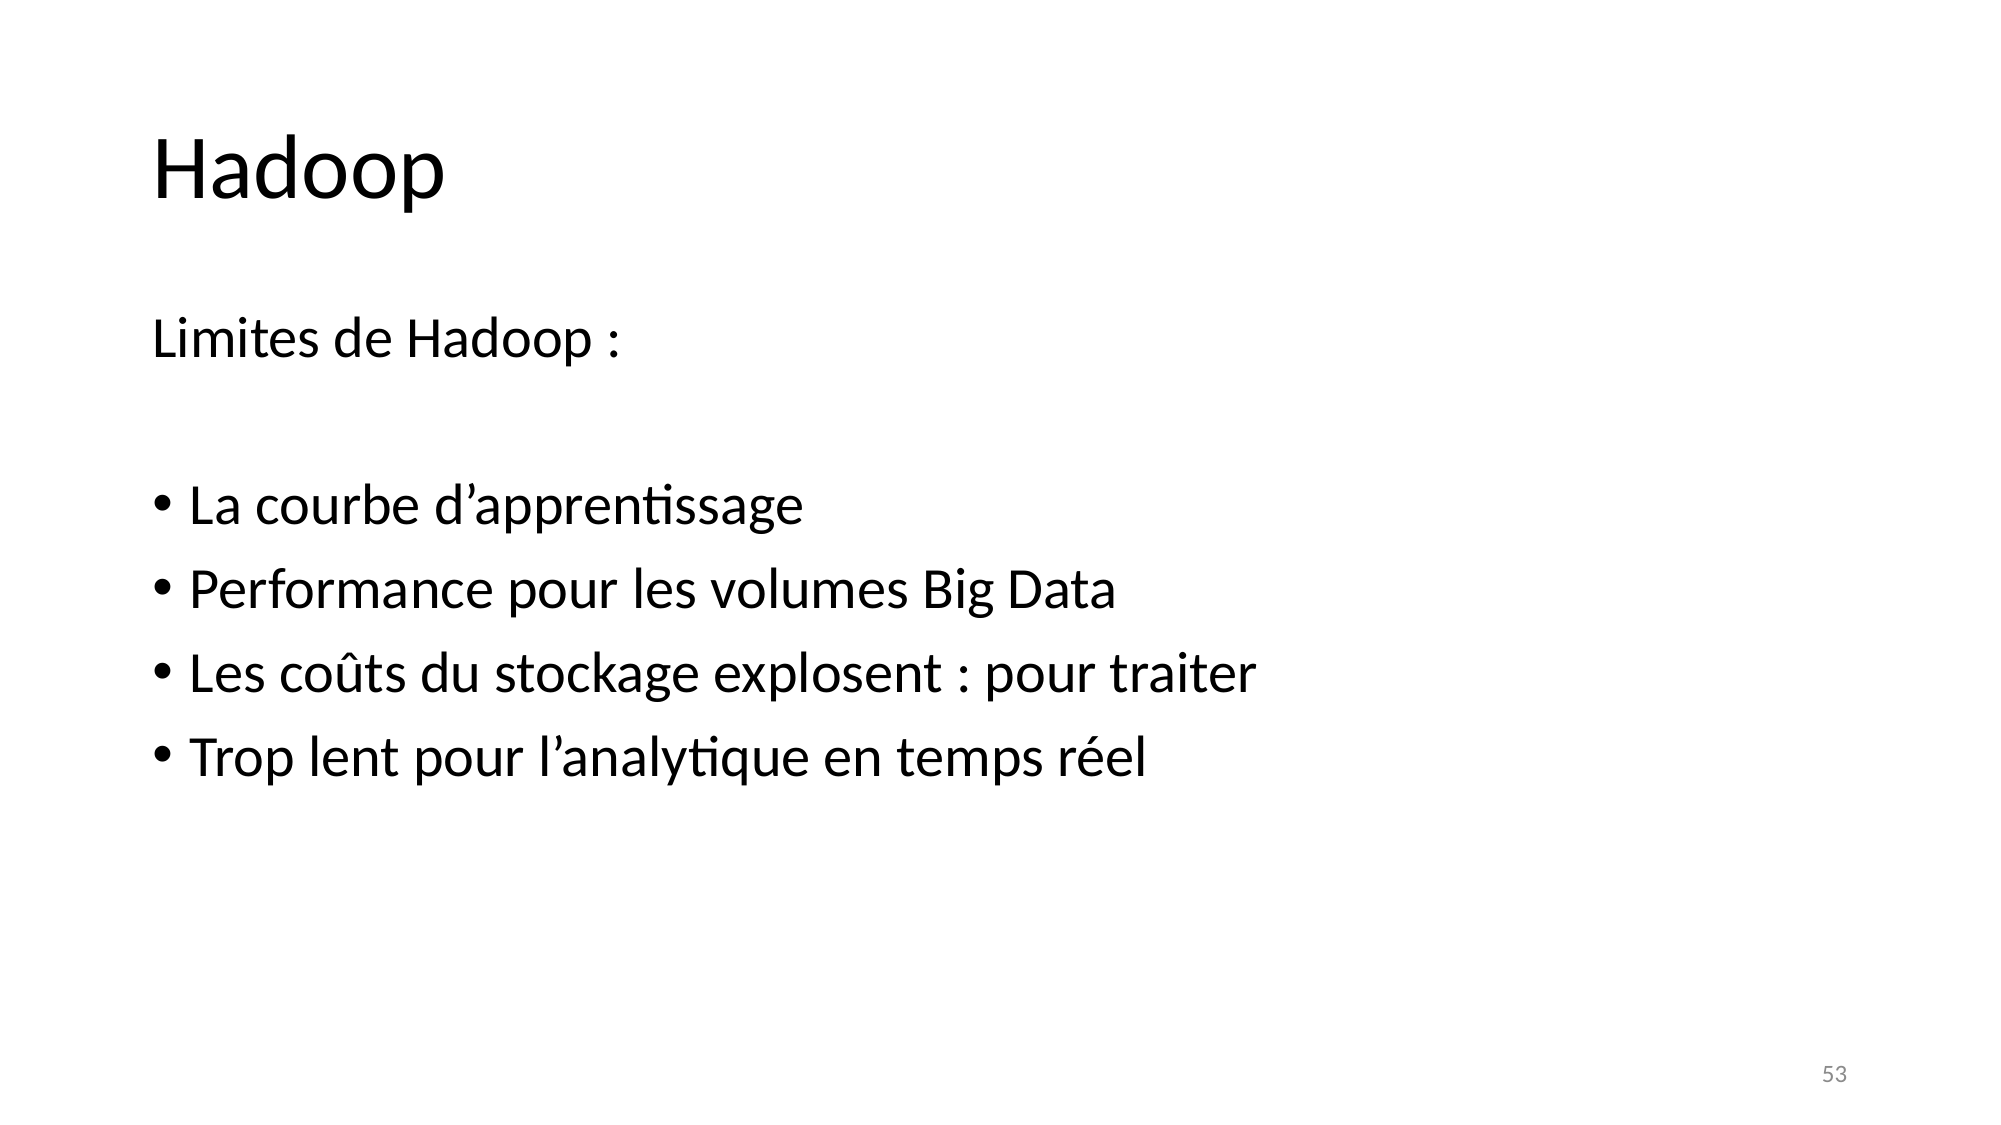

# Hadoop
Limites de Hadoop :

La courbe d’apprentissage
Performance pour les volumes Big Data
Les coûts du stockage explosent : pour traiter
Trop lent pour l’analytique en temps réel

53